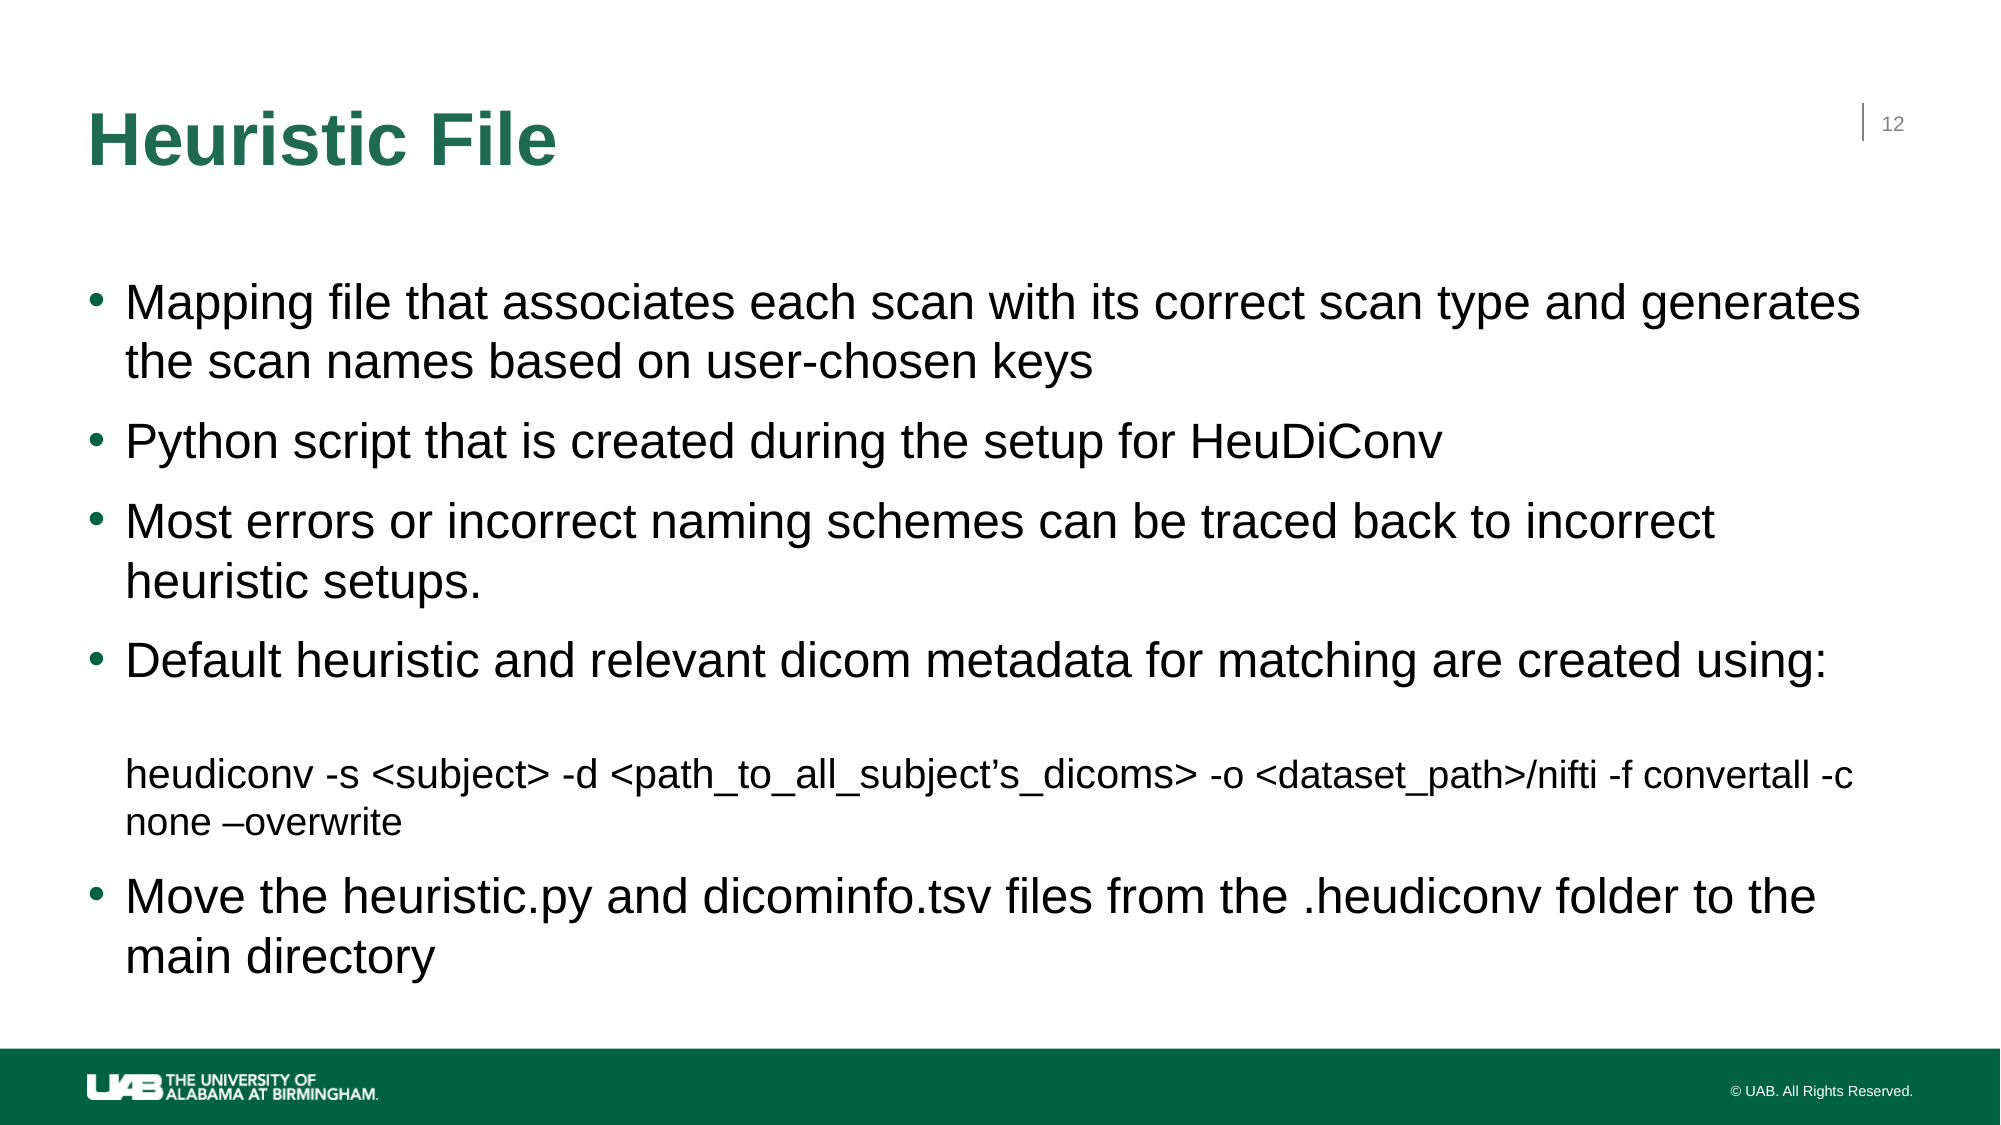

# Heuristic File
12
Mapping file that associates each scan with its correct scan type and generates the scan names based on user-chosen keys
Python script that is created during the setup for HeuDiConv
Most errors or incorrect naming schemes can be traced back to incorrect heuristic setups.
Default heuristic and relevant dicom metadata for matching are created using:
heudiconv -s <subject> -d <path_to_all_subject’s_dicoms> -o <dataset_path>/nifti -f convertall -c none –overwrite
Move the heuristic.py and dicominfo.tsv files from the .heudiconv folder to the main directory